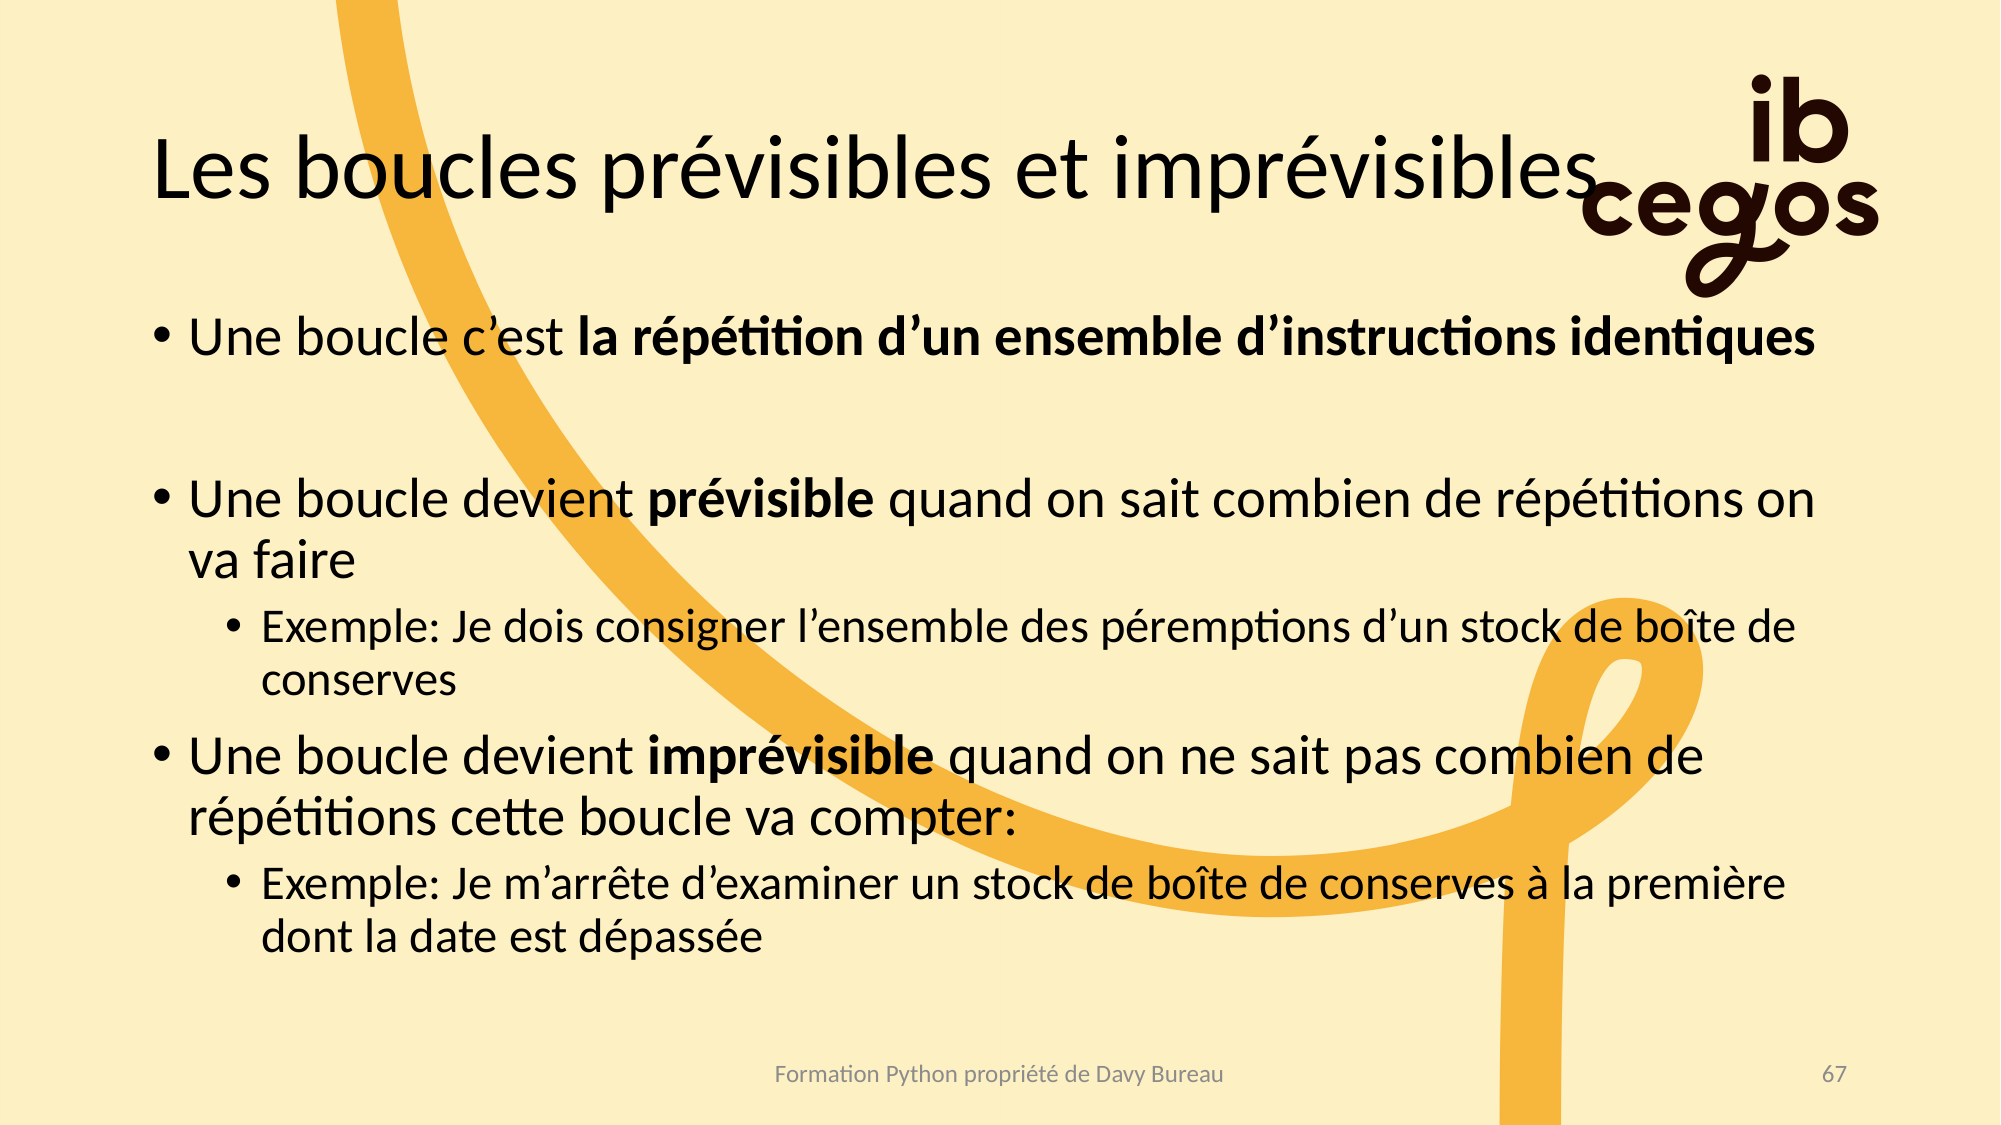

# Les boucles prévisibles et imprévisibles
Une boucle c’est la répétition d’un ensemble d’instructions identiques

Une boucle devient prévisible quand on sait combien de répétitions on va faire
Exemple: Je dois consigner l’ensemble des péremptions d’un stock de boîte de conserves
Une boucle devient imprévisible quand on ne sait pas combien de répétitions cette boucle va compter:
Exemple: Je m’arrête d’examiner un stock de boîte de conserves à la première dont la date est dépassée
Formation Python propriété de Davy Bureau
67